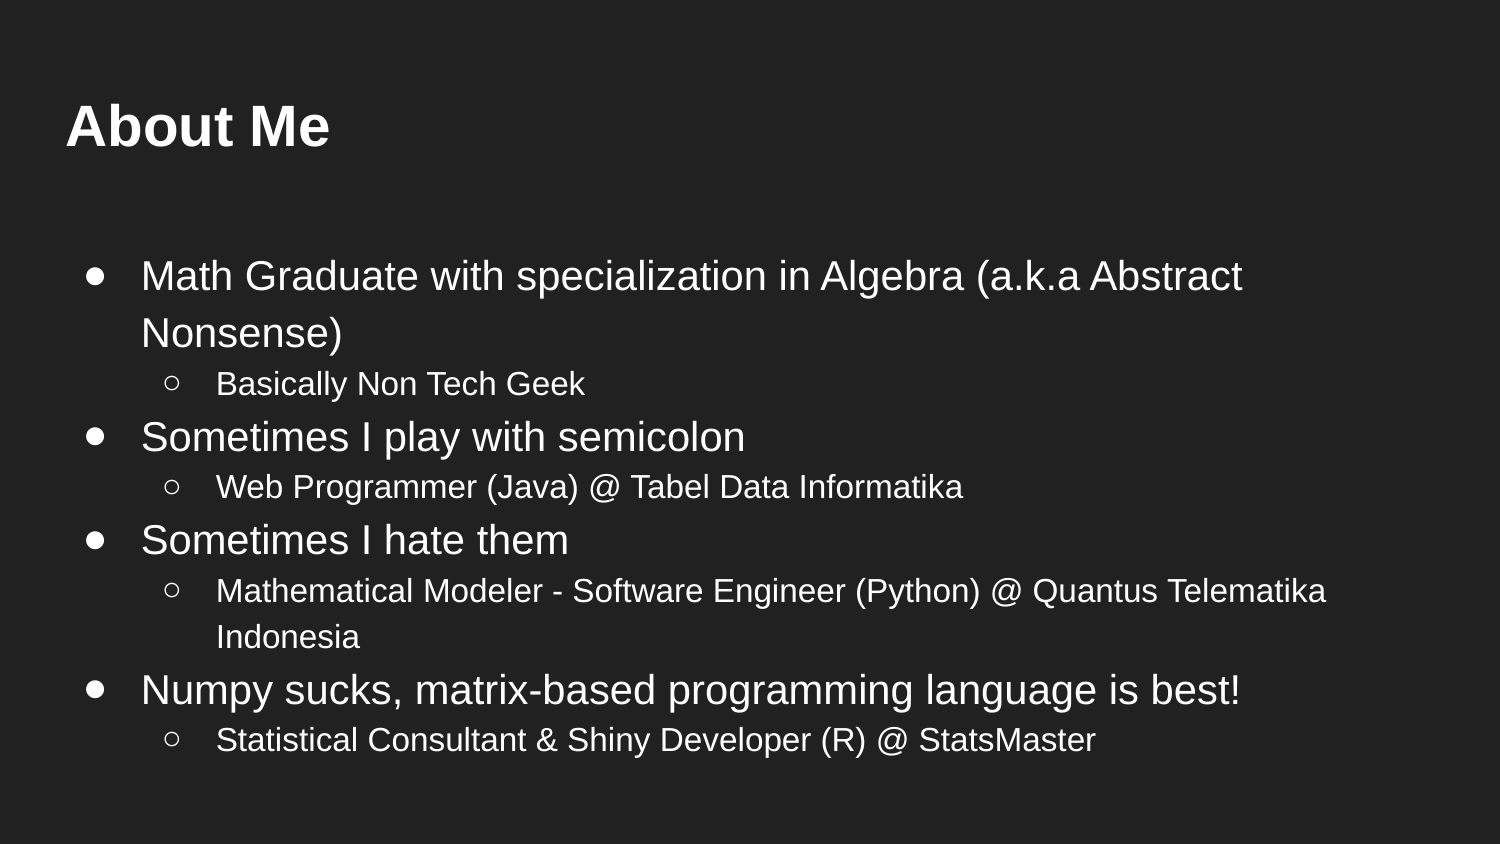

About Me
Math Graduate with specialization in Algebra (a.k.a Abstract Nonsense)
Basically Non Tech Geek
Sometimes I play with semicolon
Web Programmer (Java) @ Tabel Data Informatika
Sometimes I hate them
Mathematical Modeler - Software Engineer (Python) @ Quantus Telematika Indonesia
Numpy sucks, matrix-based programming language is best!
Statistical Consultant & Shiny Developer (R) @ StatsMaster